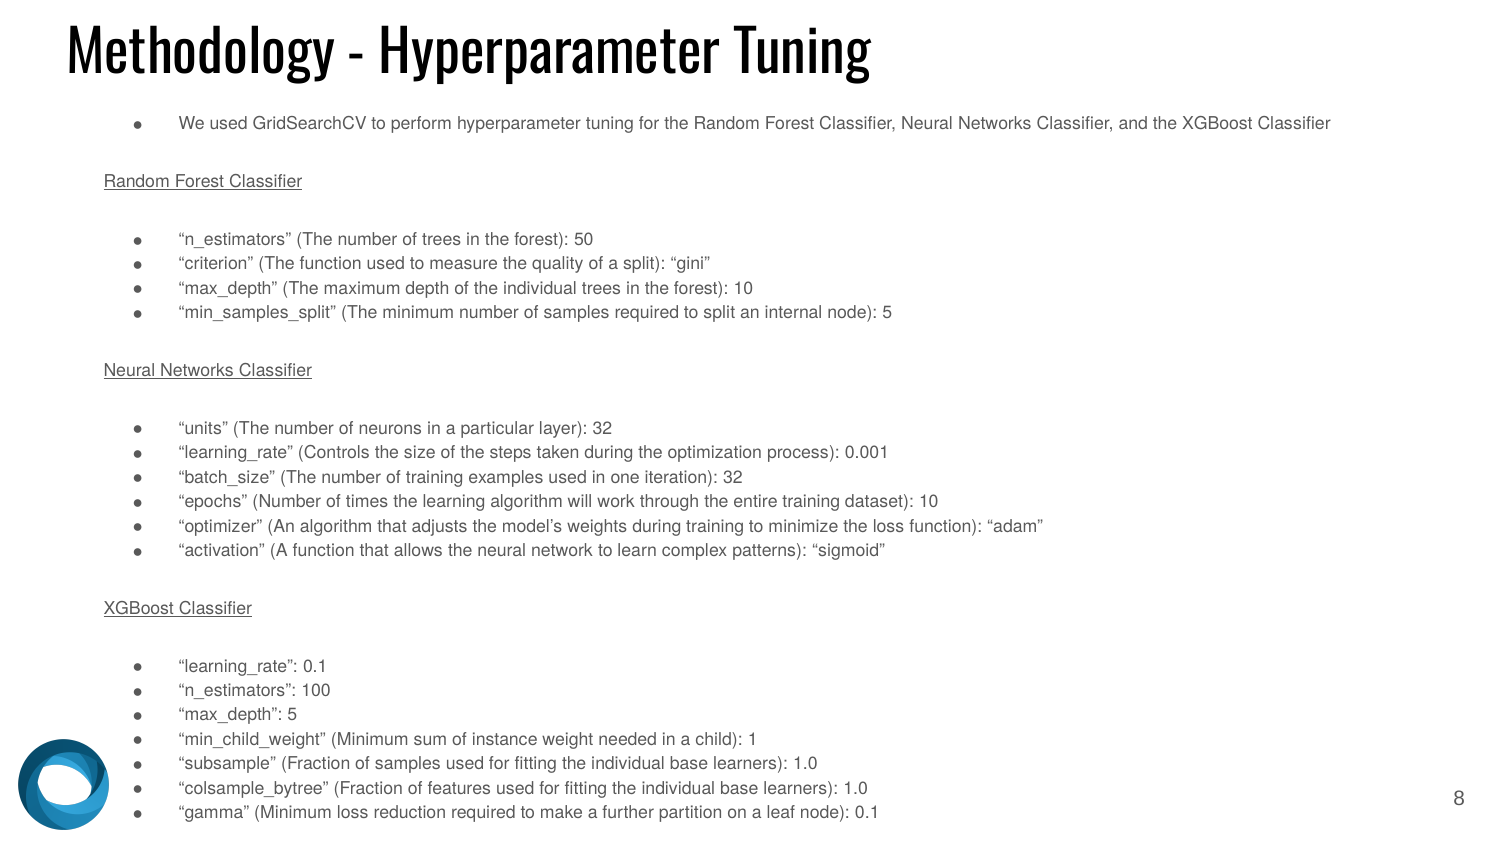

# Methodology - Hyperparameter Tuning
We used GridSearchCV to perform hyperparameter tuning for the Random Forest Classifier, Neural Networks Classifier, and the XGBoost Classifier
Random Forest Classifier
“n_estimators” (The number of trees in the forest): 50
“criterion” (The function used to measure the quality of a split): “gini”
“max_depth” (The maximum depth of the individual trees in the forest): 10
“min_samples_split” (The minimum number of samples required to split an internal node): 5
Neural Networks Classifier
“units” (The number of neurons in a particular layer): 32
“learning_rate” (Controls the size of the steps taken during the optimization process): 0.001
“batch_size” (The number of training examples used in one iteration): 32
“epochs” (Number of times the learning algorithm will work through the entire training dataset): 10
“optimizer” (An algorithm that adjusts the model’s weights during training to minimize the loss function): “adam”
“activation” (A function that allows the neural network to learn complex patterns): “sigmoid”
XGBoost Classifier
“learning_rate”: 0.1
“n_estimators”: 100
“max_depth”: 5
“min_child_weight” (Minimum sum of instance weight needed in a child): 1
“subsample” (Fraction of samples used for fitting the individual base learners): 1.0
“colsample_bytree” (Fraction of features used for fitting the individual base learners): 1.0
“gamma” (Minimum loss reduction required to make a further partition on a leaf node): 0.1
8